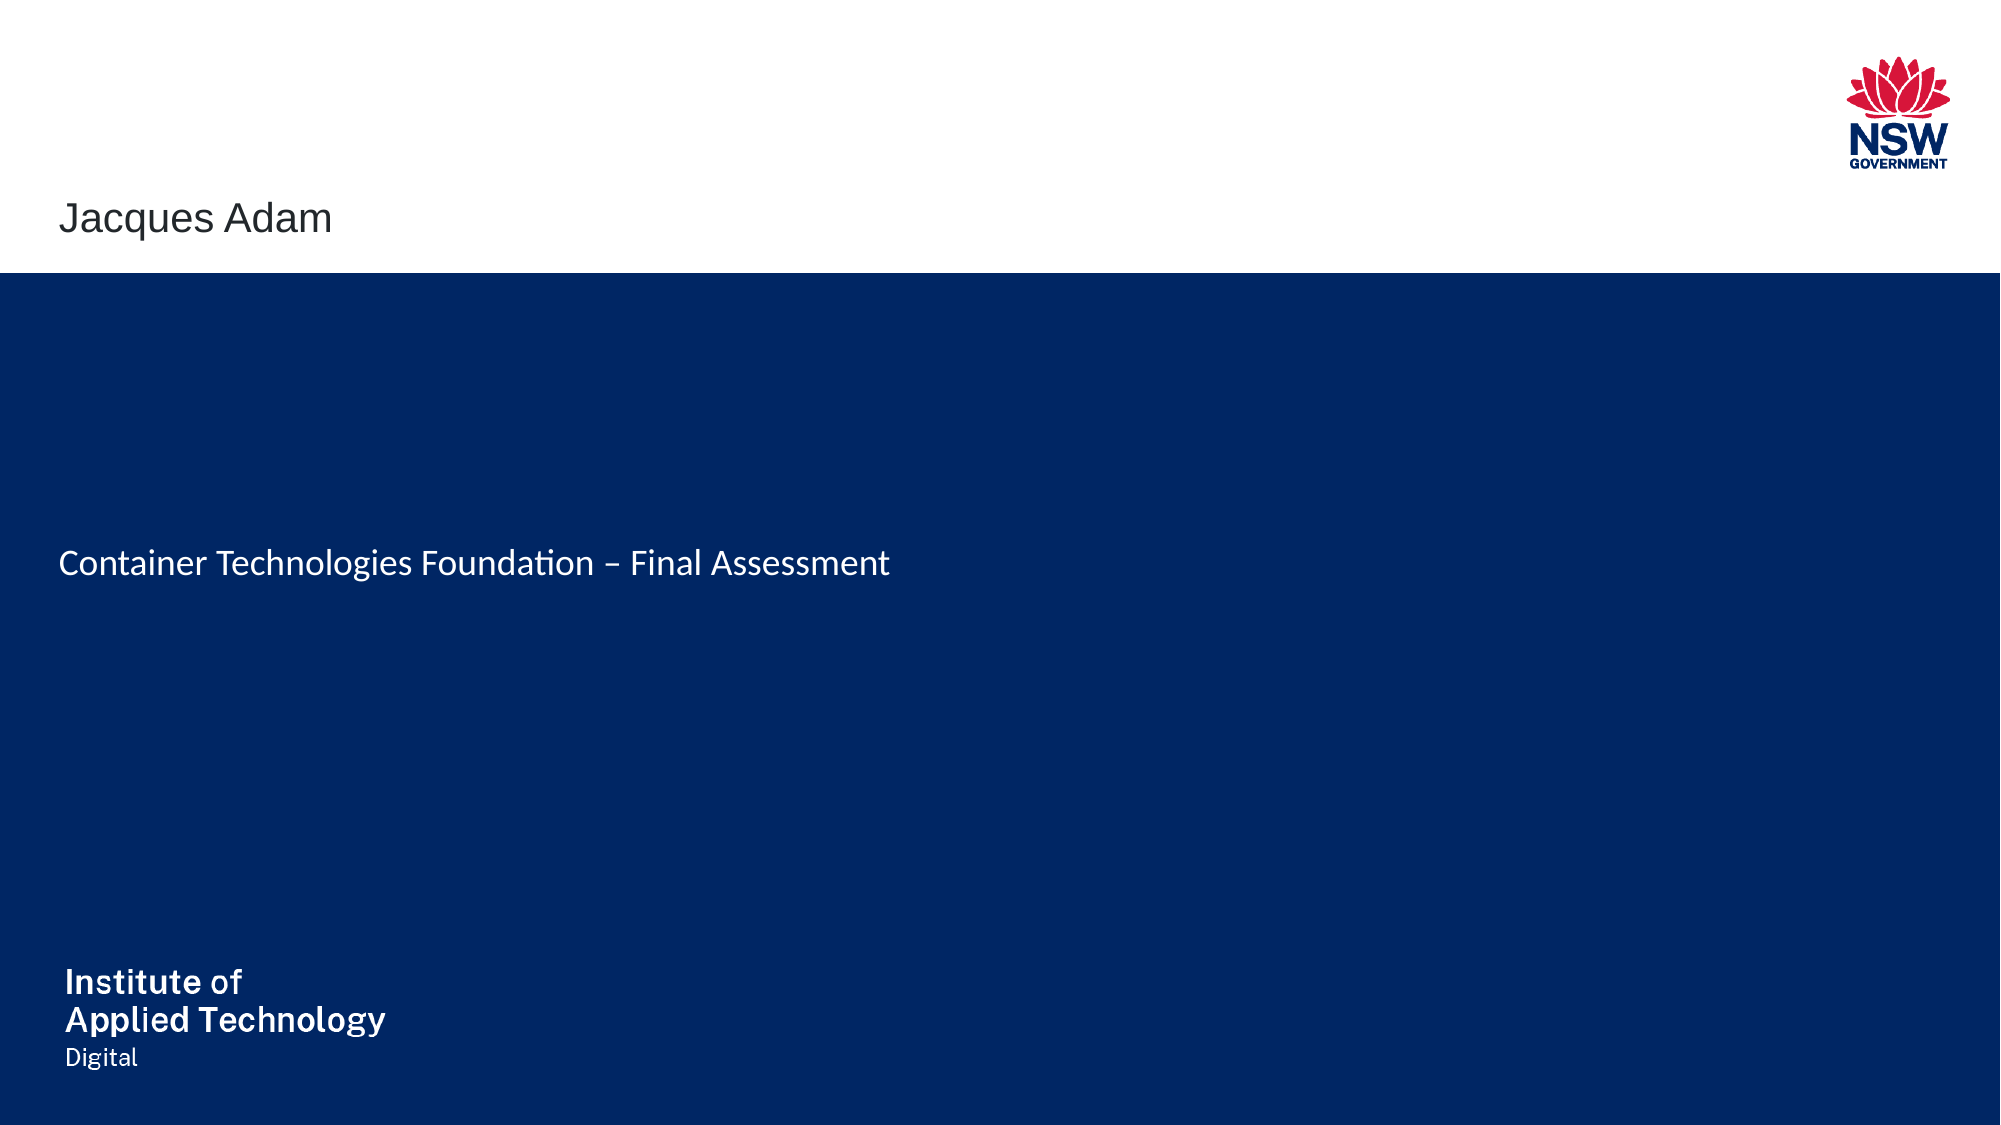

Jacques Adam
# Container Technologies Foundation – Final Assessment